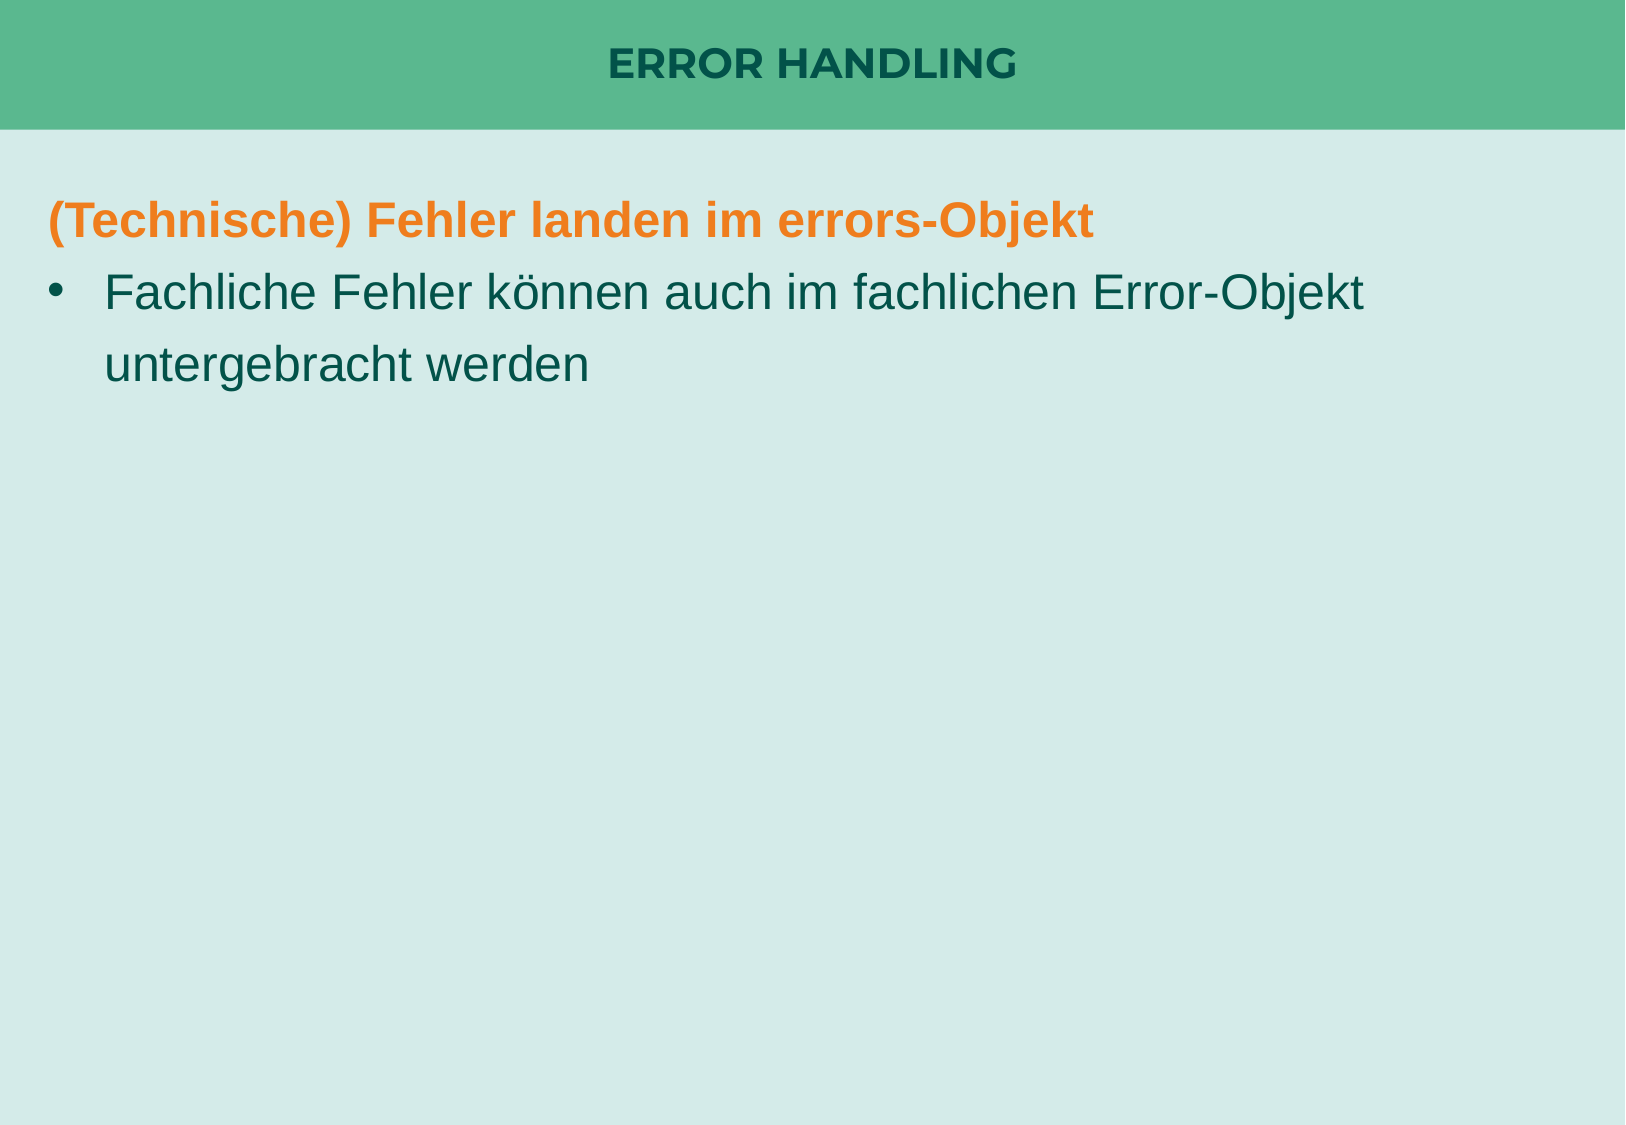

# Error Handling
(Technische) Fehler landen im errors-Objekt
Fachliche Fehler können auch im fachlichen Error-Objekt untergebracht werden